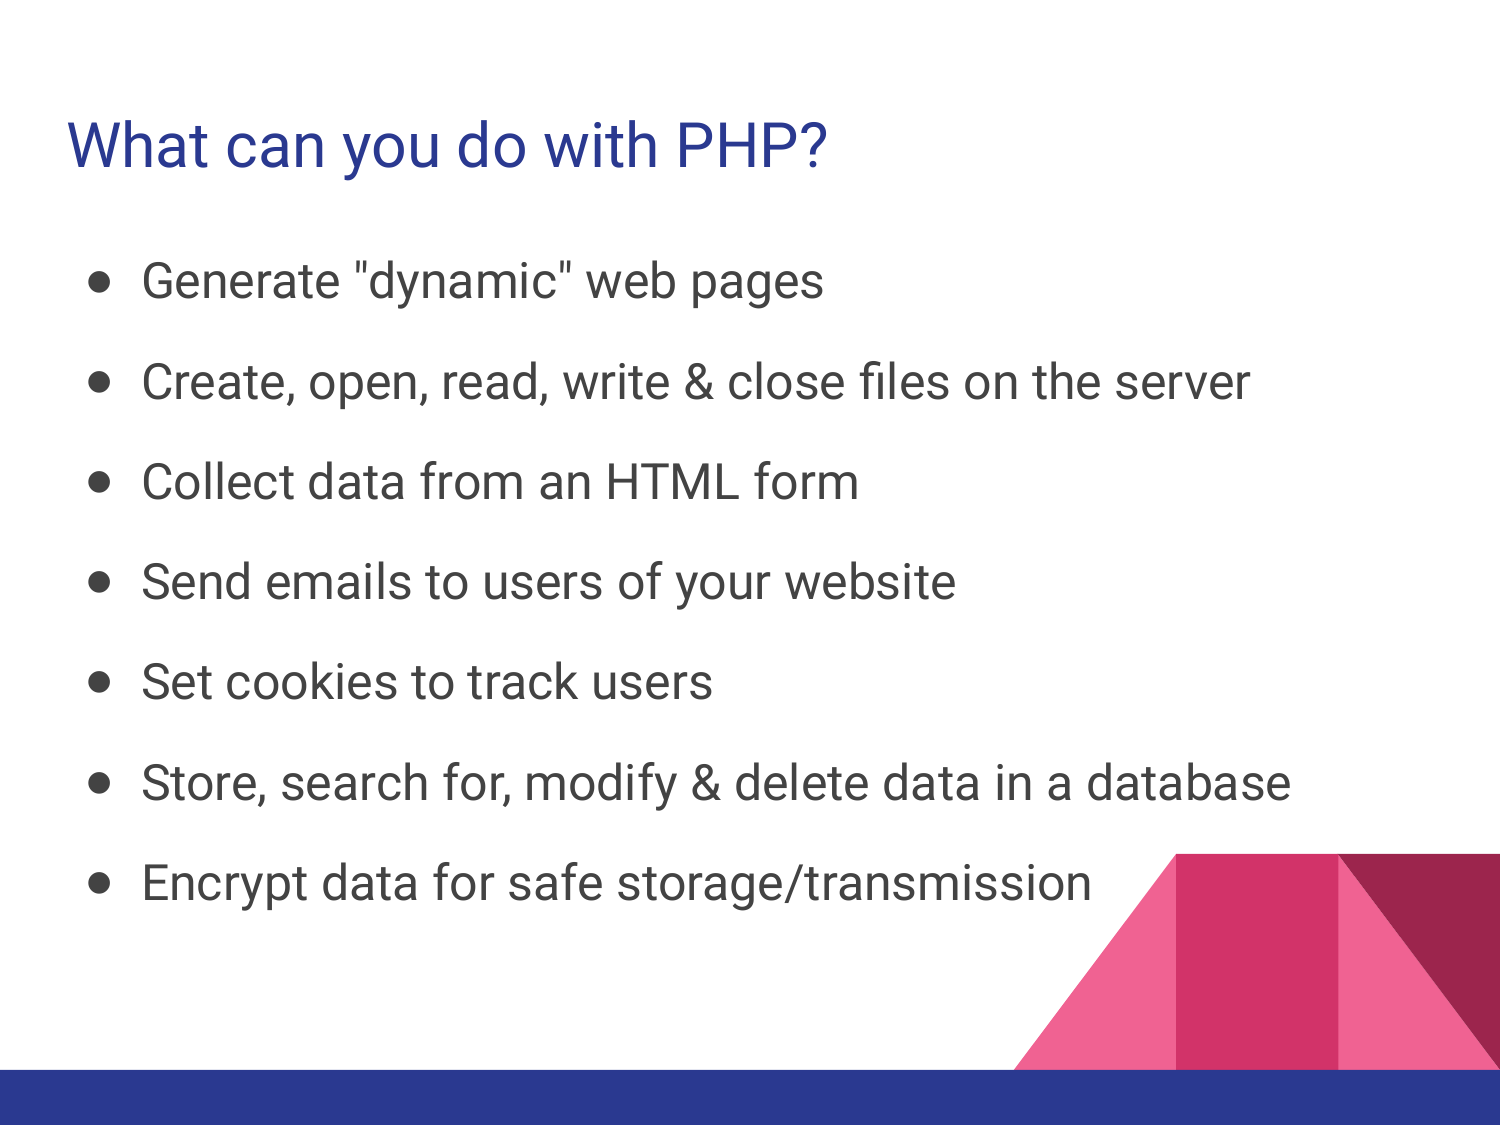

# What can you do with PHP?
Generate "dynamic" web pages
Create, open, read, write & close files on the server
Collect data from an HTML form
Send emails to users of your website
Set cookies to track users
Store, search for, modify & delete data in a database
Encrypt data for safe storage/transmission